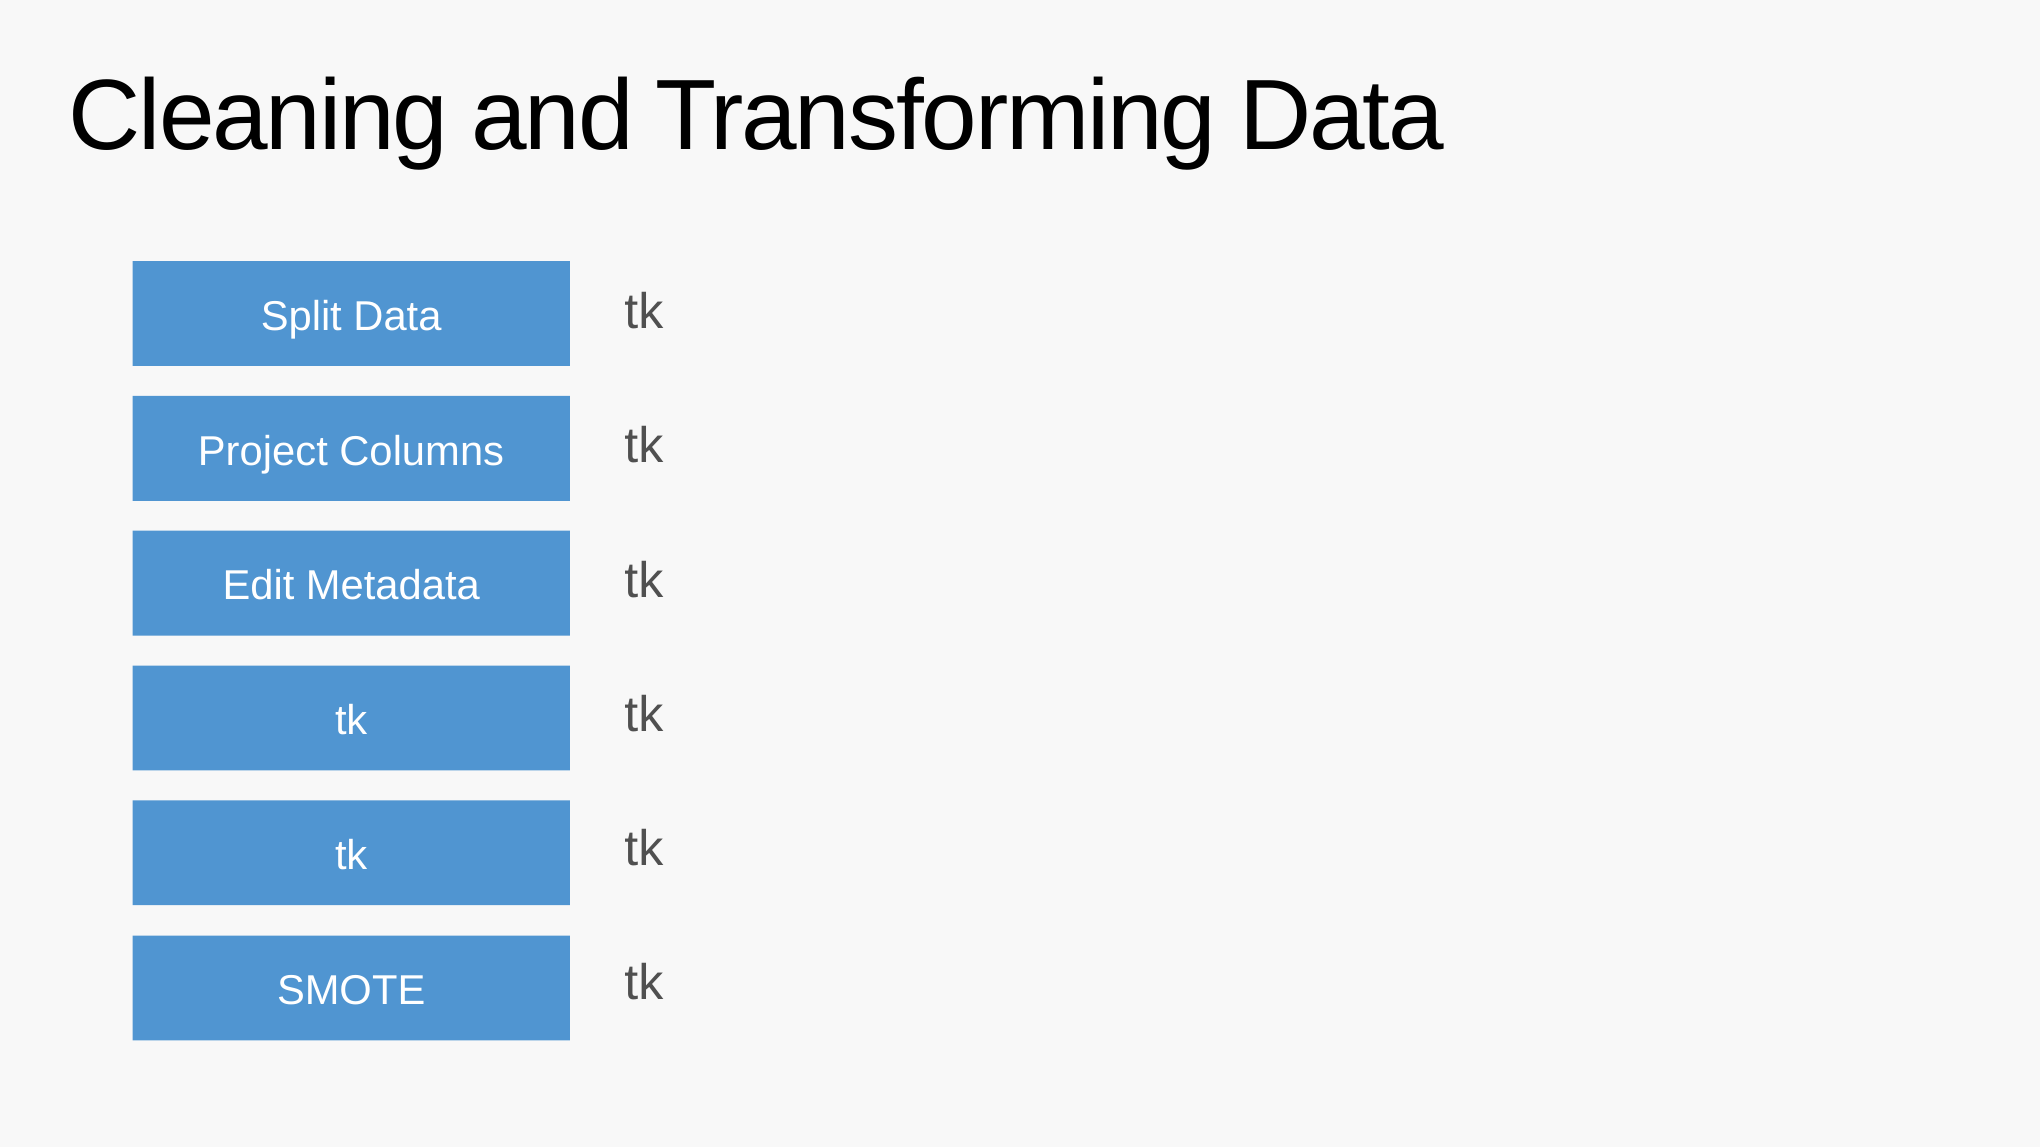

# Cleaning and Transforming Data
Split Data
tk
tk
Project Columns
Edit Metadata
tk
tk
tk
tk
tk
tk
SMOTE